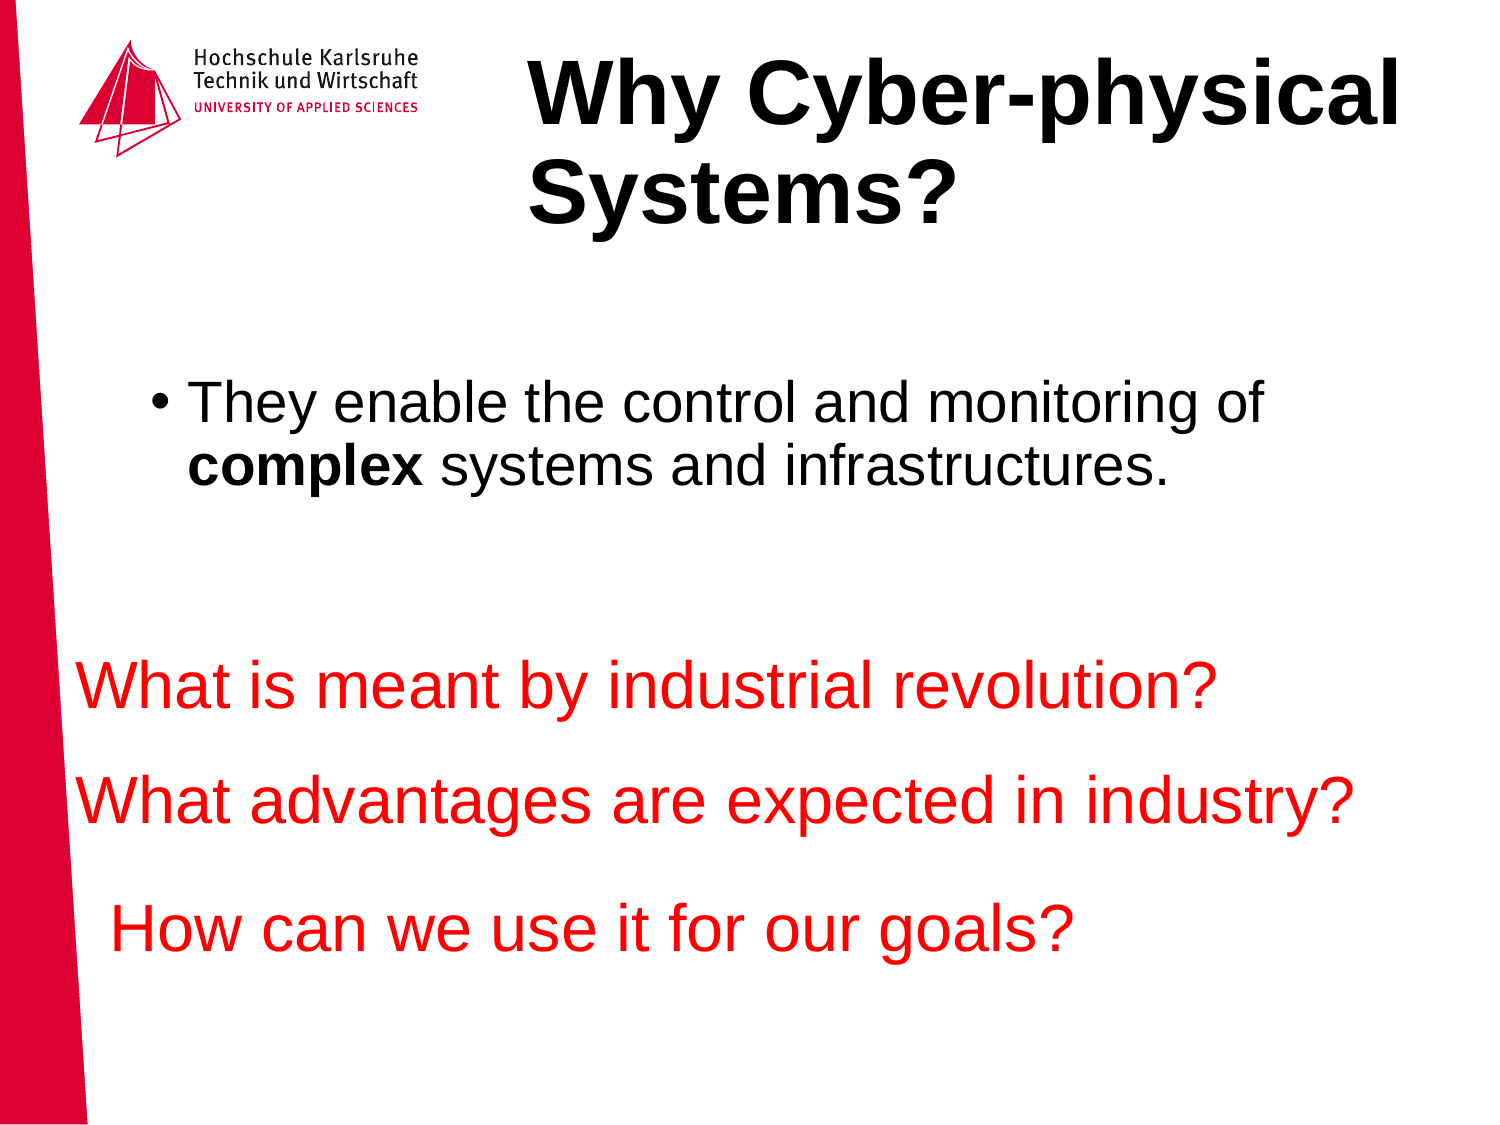

# Why Cyber-physical Systems?
They enable the control and monitoring of complex systems and infrastructures.
What is meant by industrial revolution?
What advantages are expected in industry?
How can we use it for our goals?